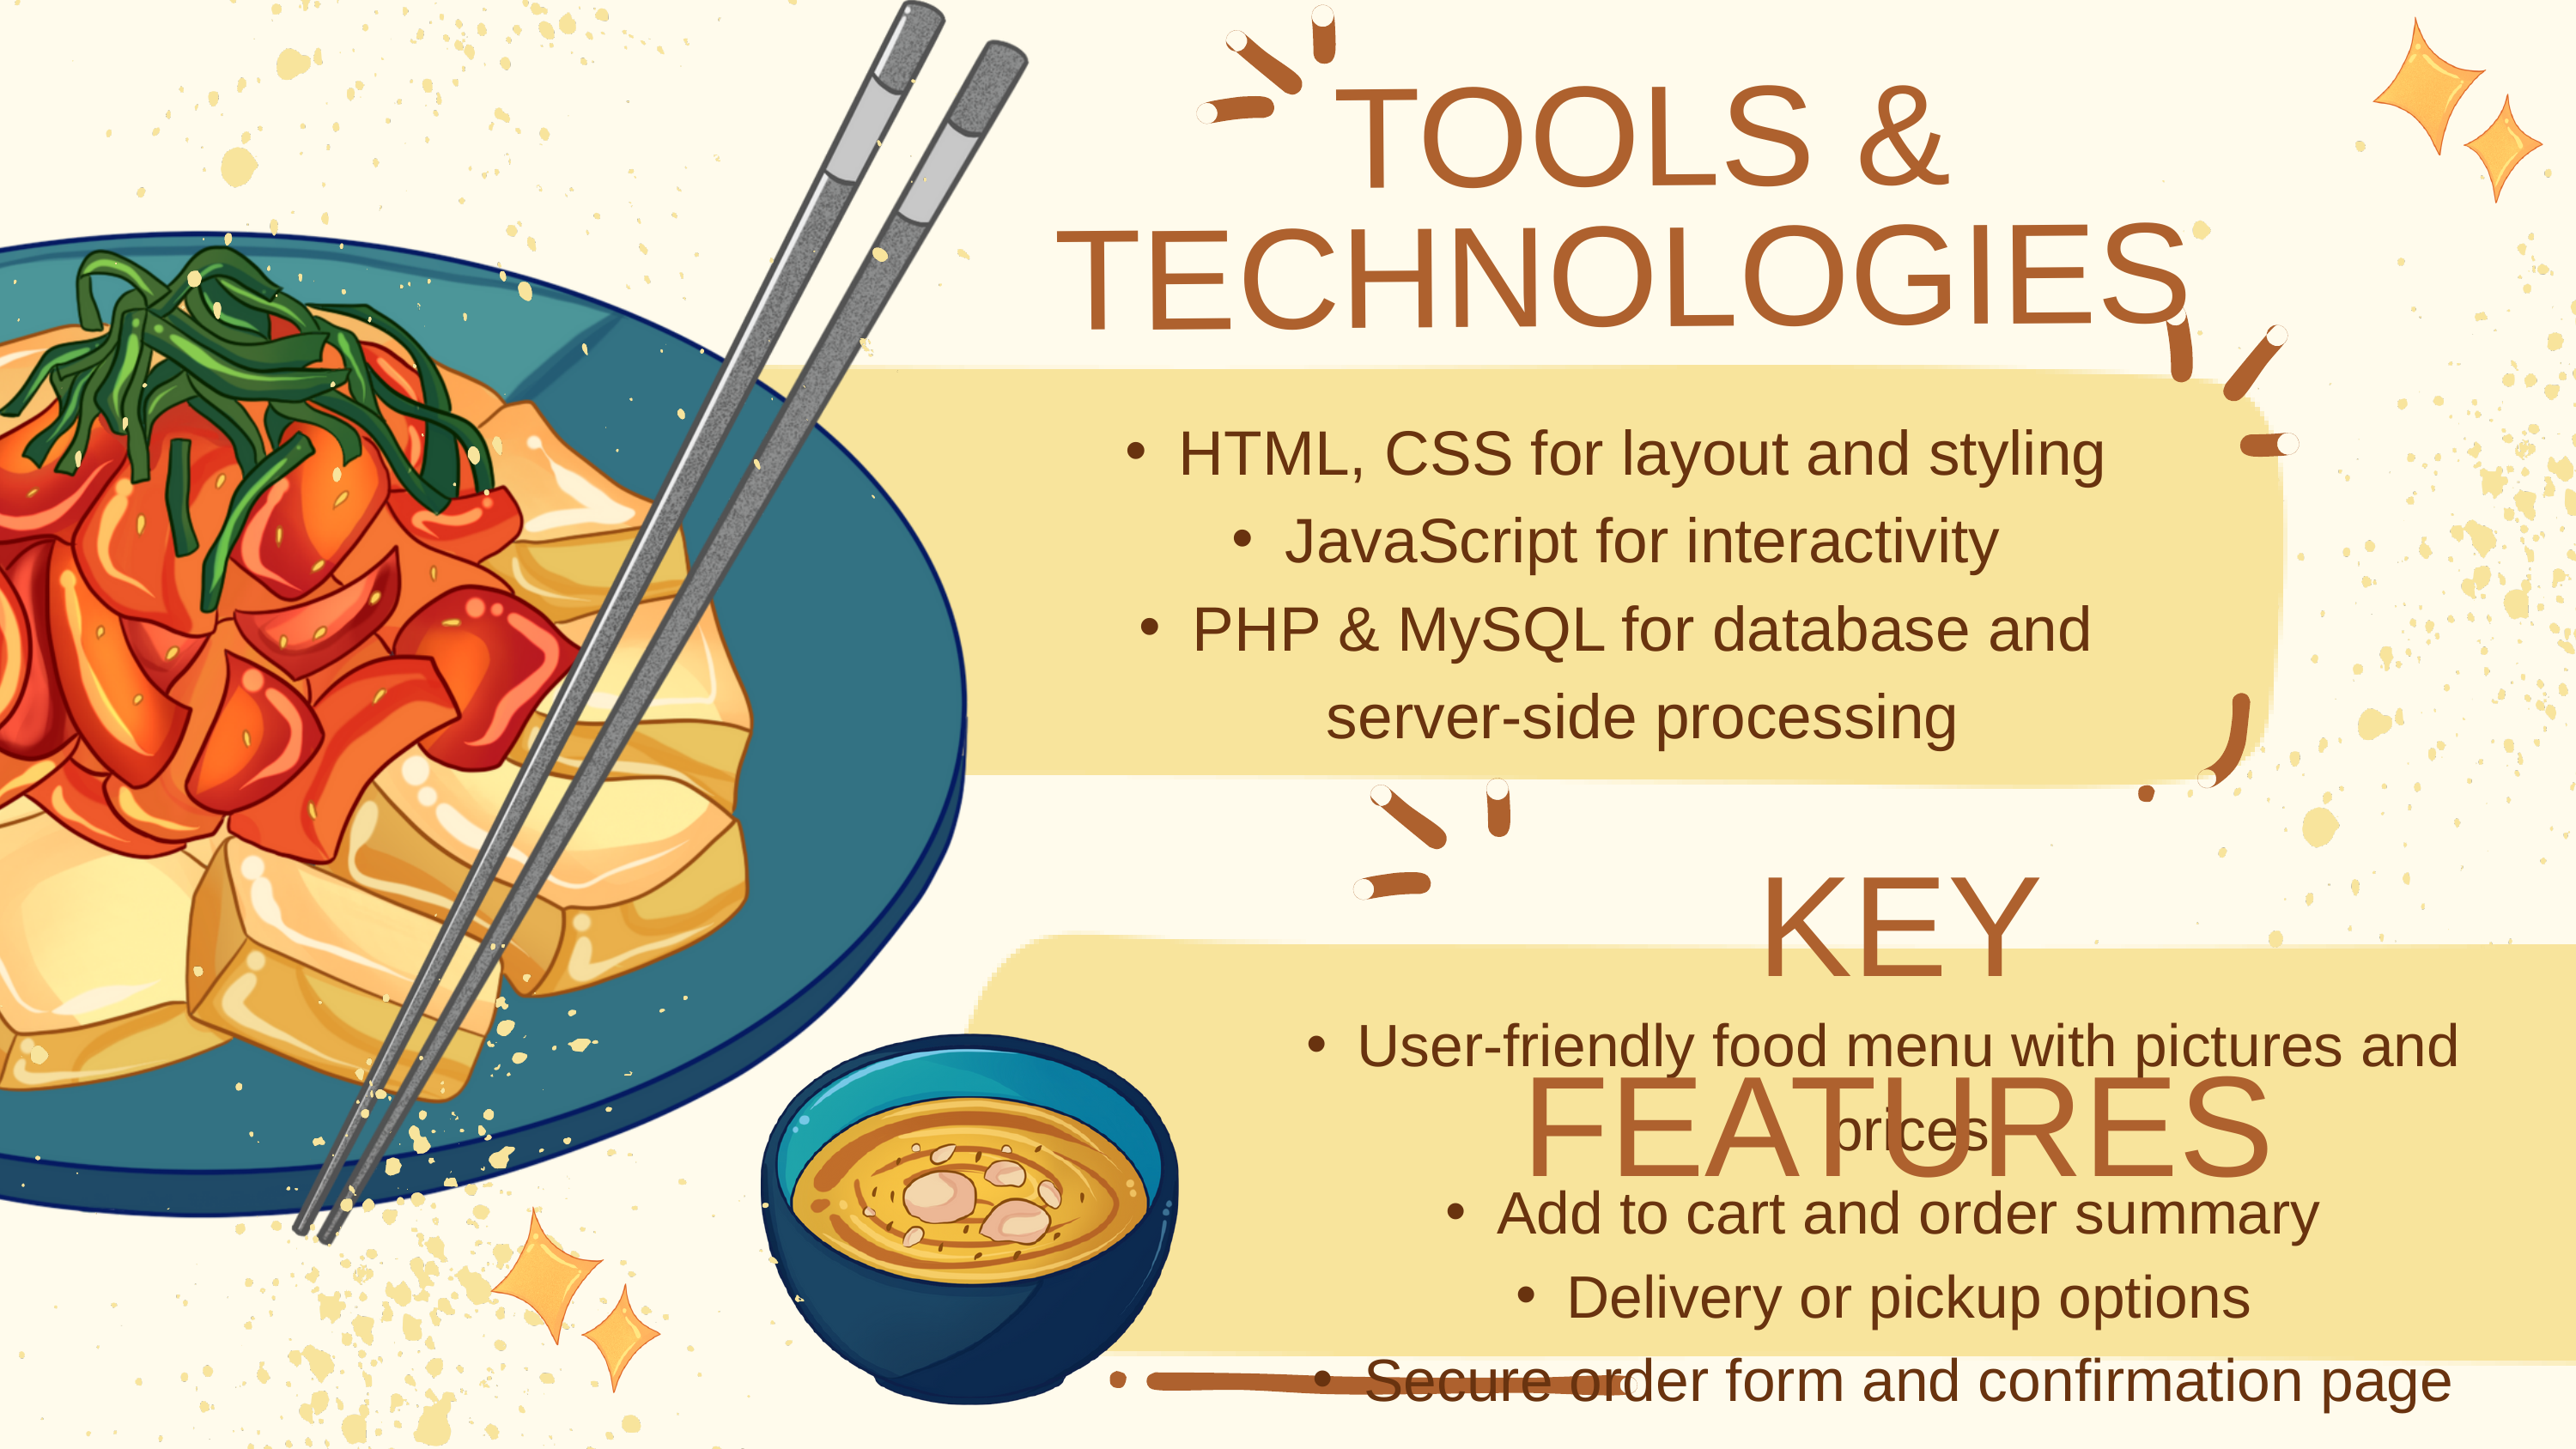

TOOLS & TECHNOLOGIES

HTML, CSS for layout and styling
JavaScript for interactivity
PHP & MySQL for database and server-side processing

KEY FEATURES

User-friendly food menu with pictures and prices
Add to cart and order summary
Delivery or pickup options
Secure order form and confirmation page